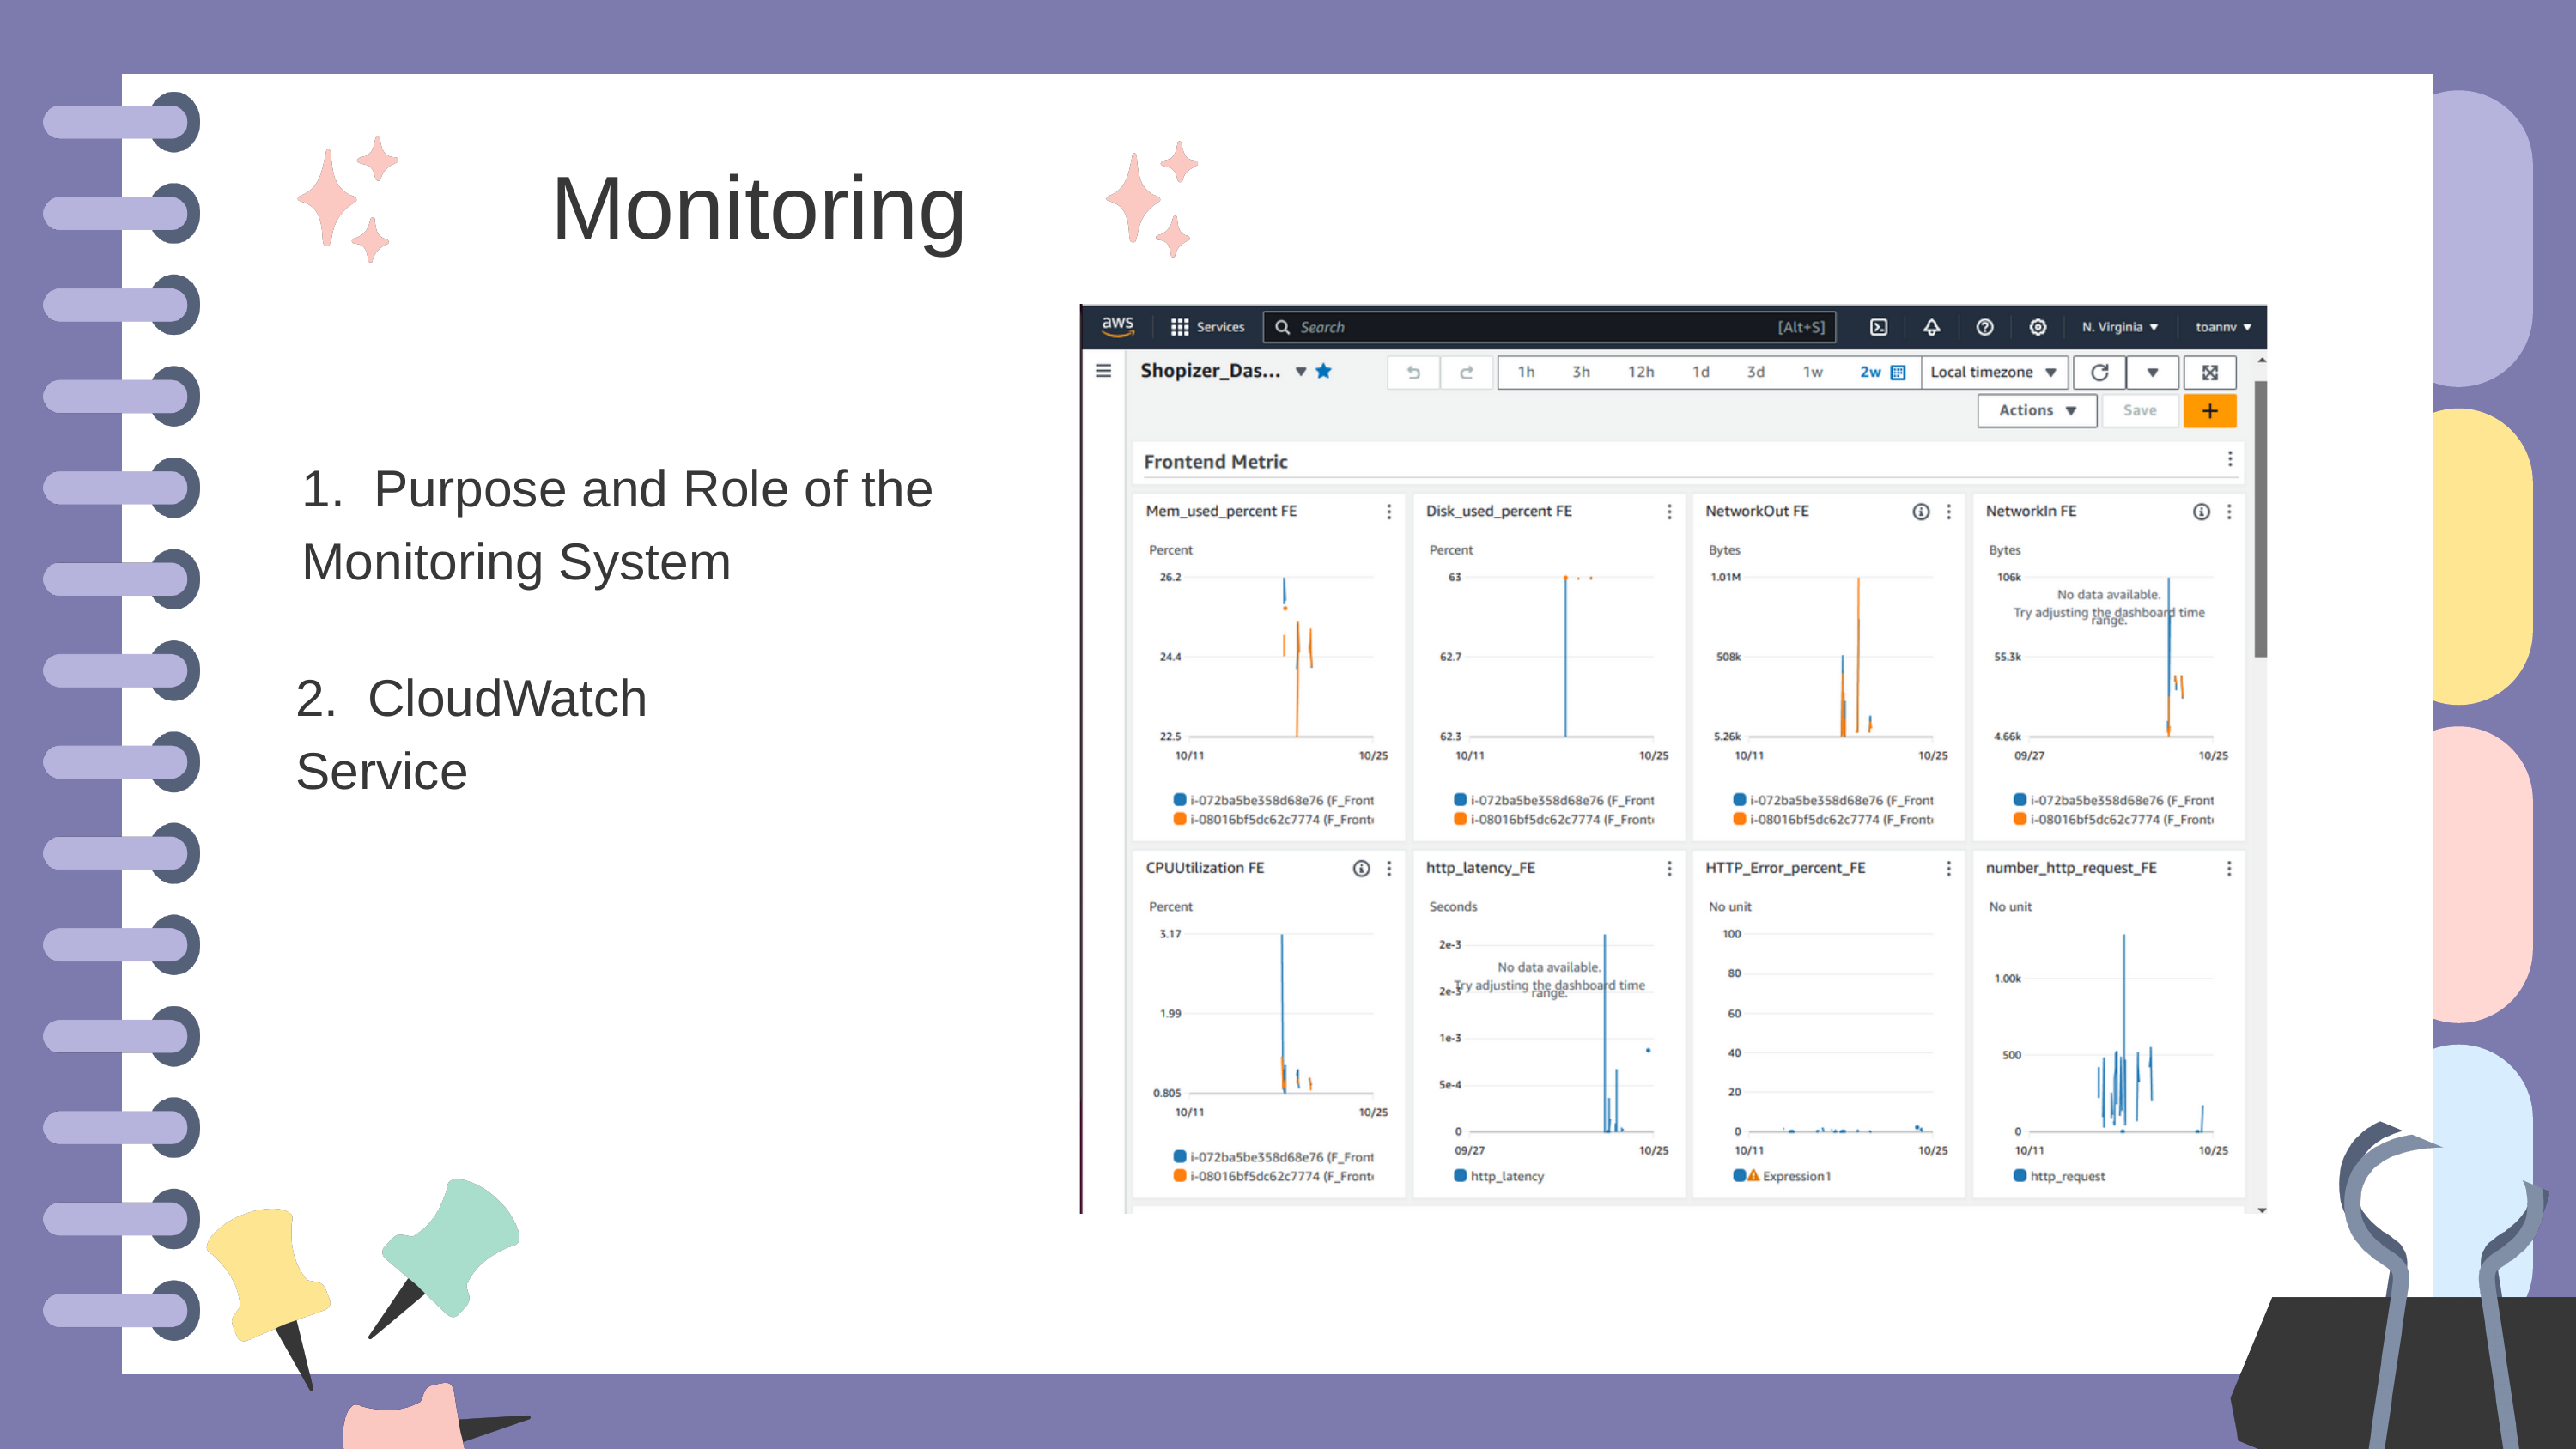

Monitoring

1.  Purpose and Role of the Monitoring System
2.  CloudWatch Service